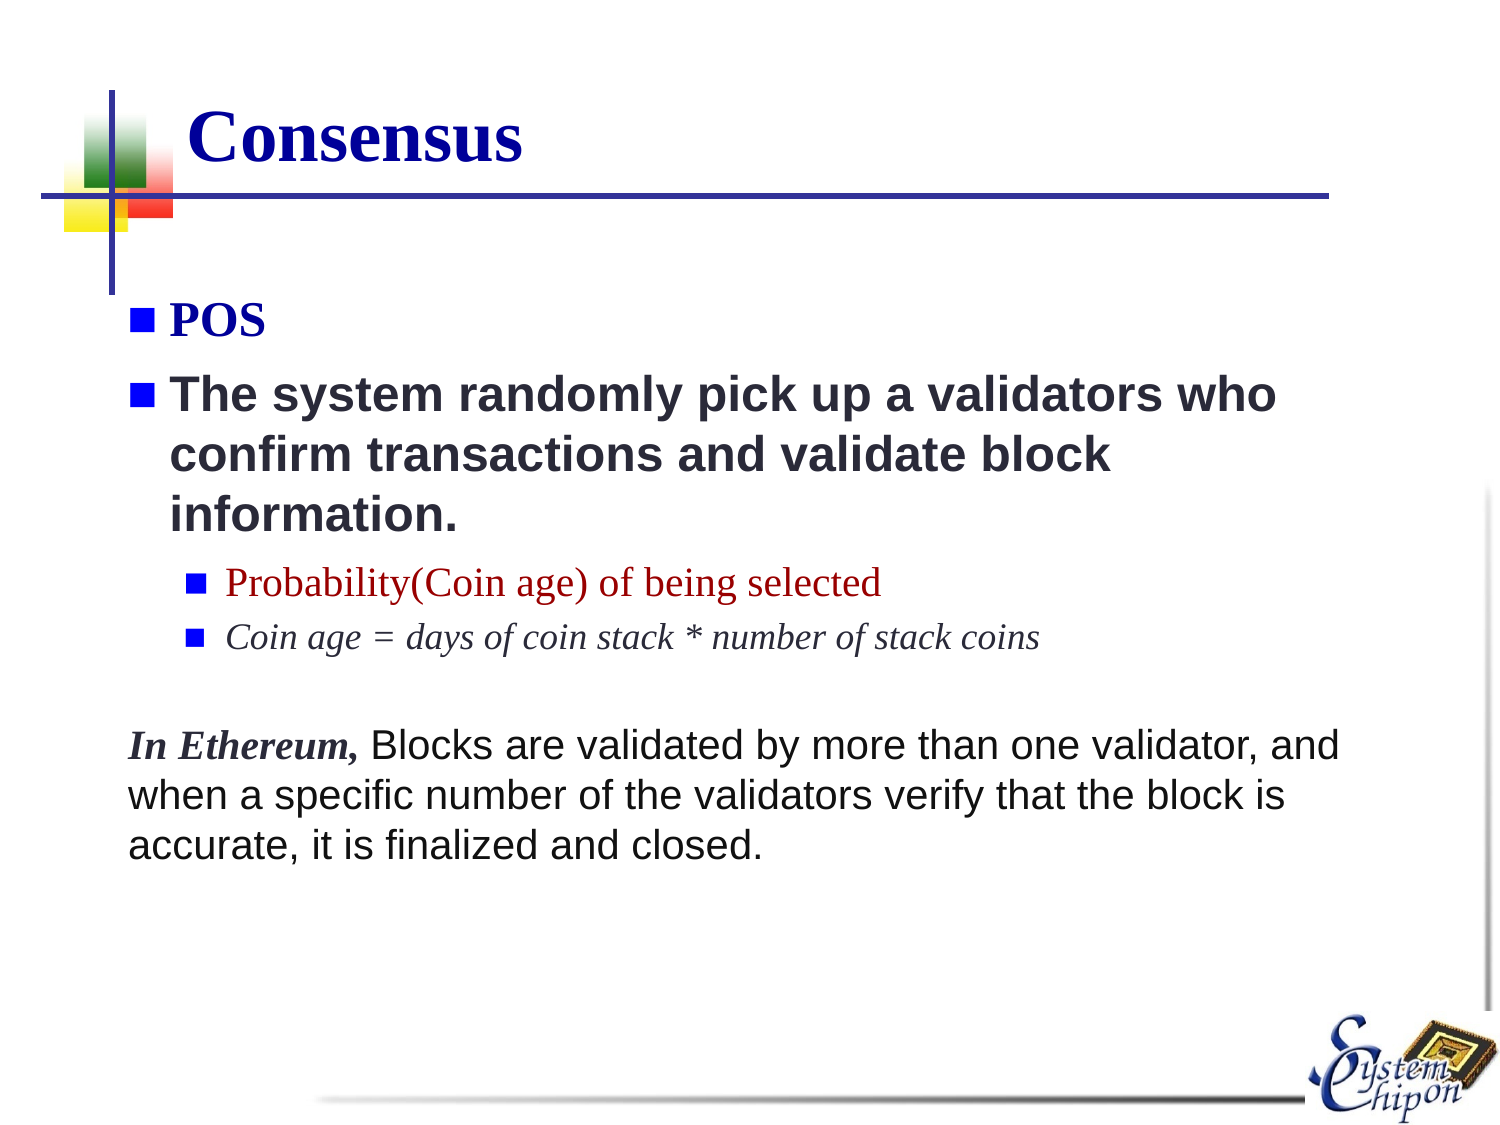

# Consensus
POS
The system randomly pick up a validators who confirm transactions and validate block information.
Probability(Coin age) of being selected
Coin age = days of coin stack * number of stack coins

In Ethereum, Blocks are validated by more than one validator, and when a specific number of the validators verify that the block is accurate, it is finalized and closed.